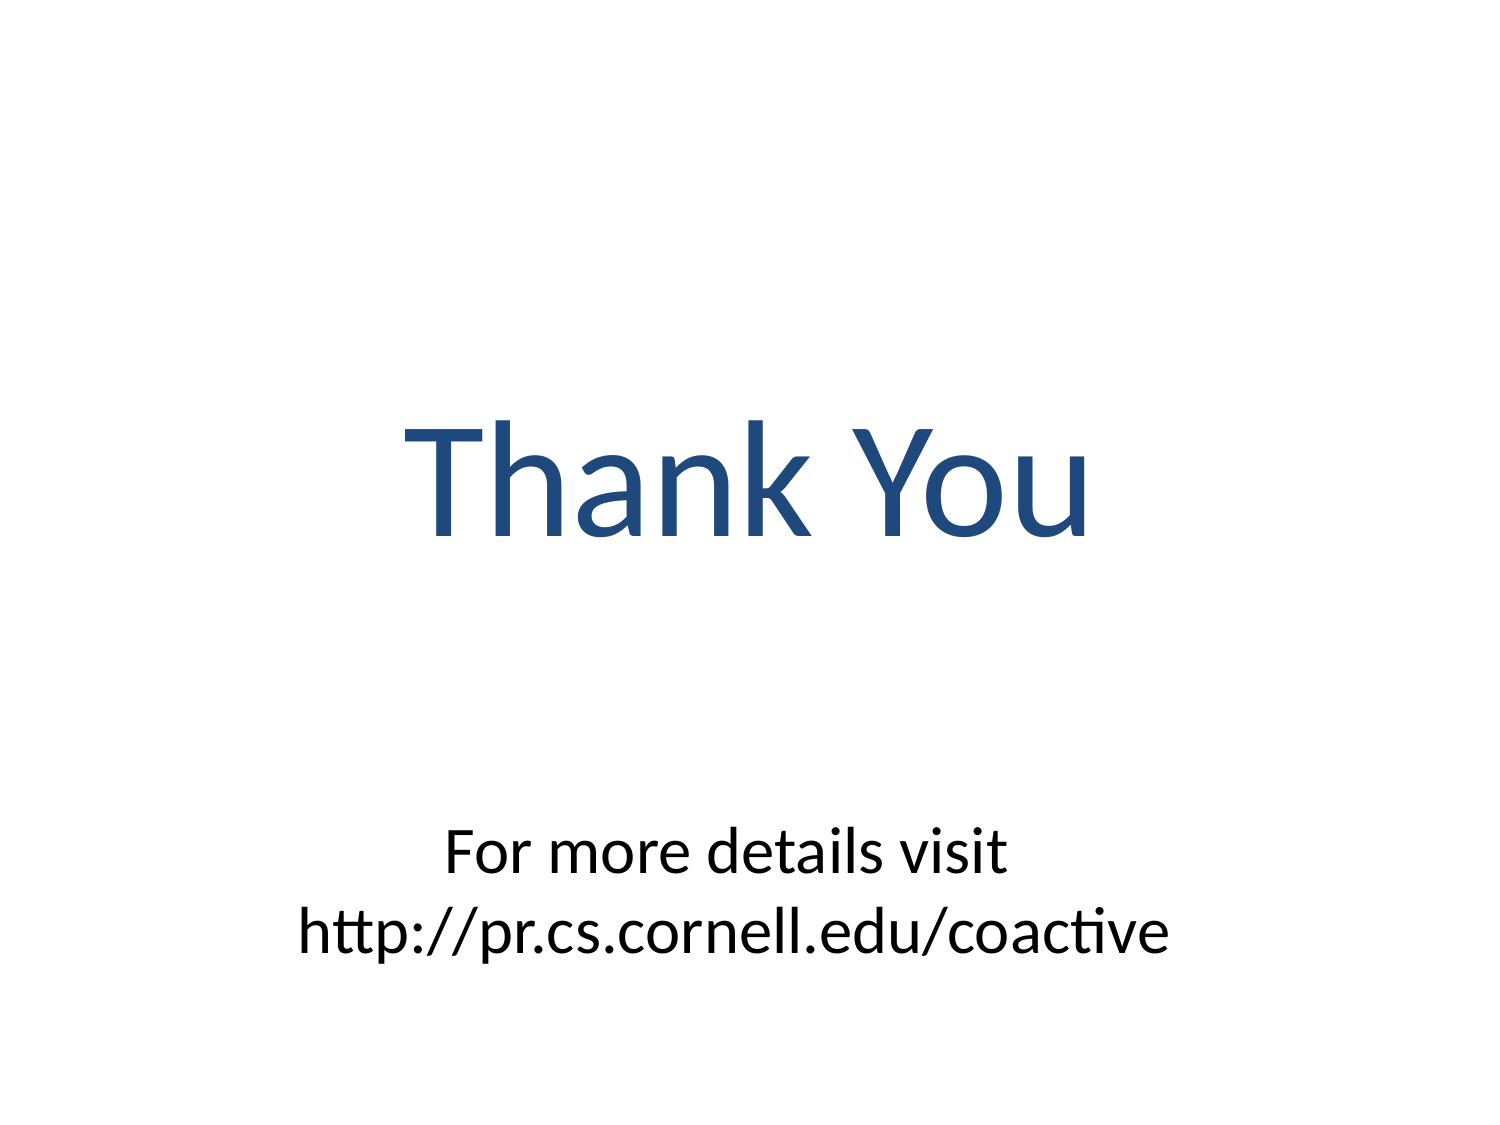

# Thank You
For more details visit
http://pr.cs.cornell.edu/coactive